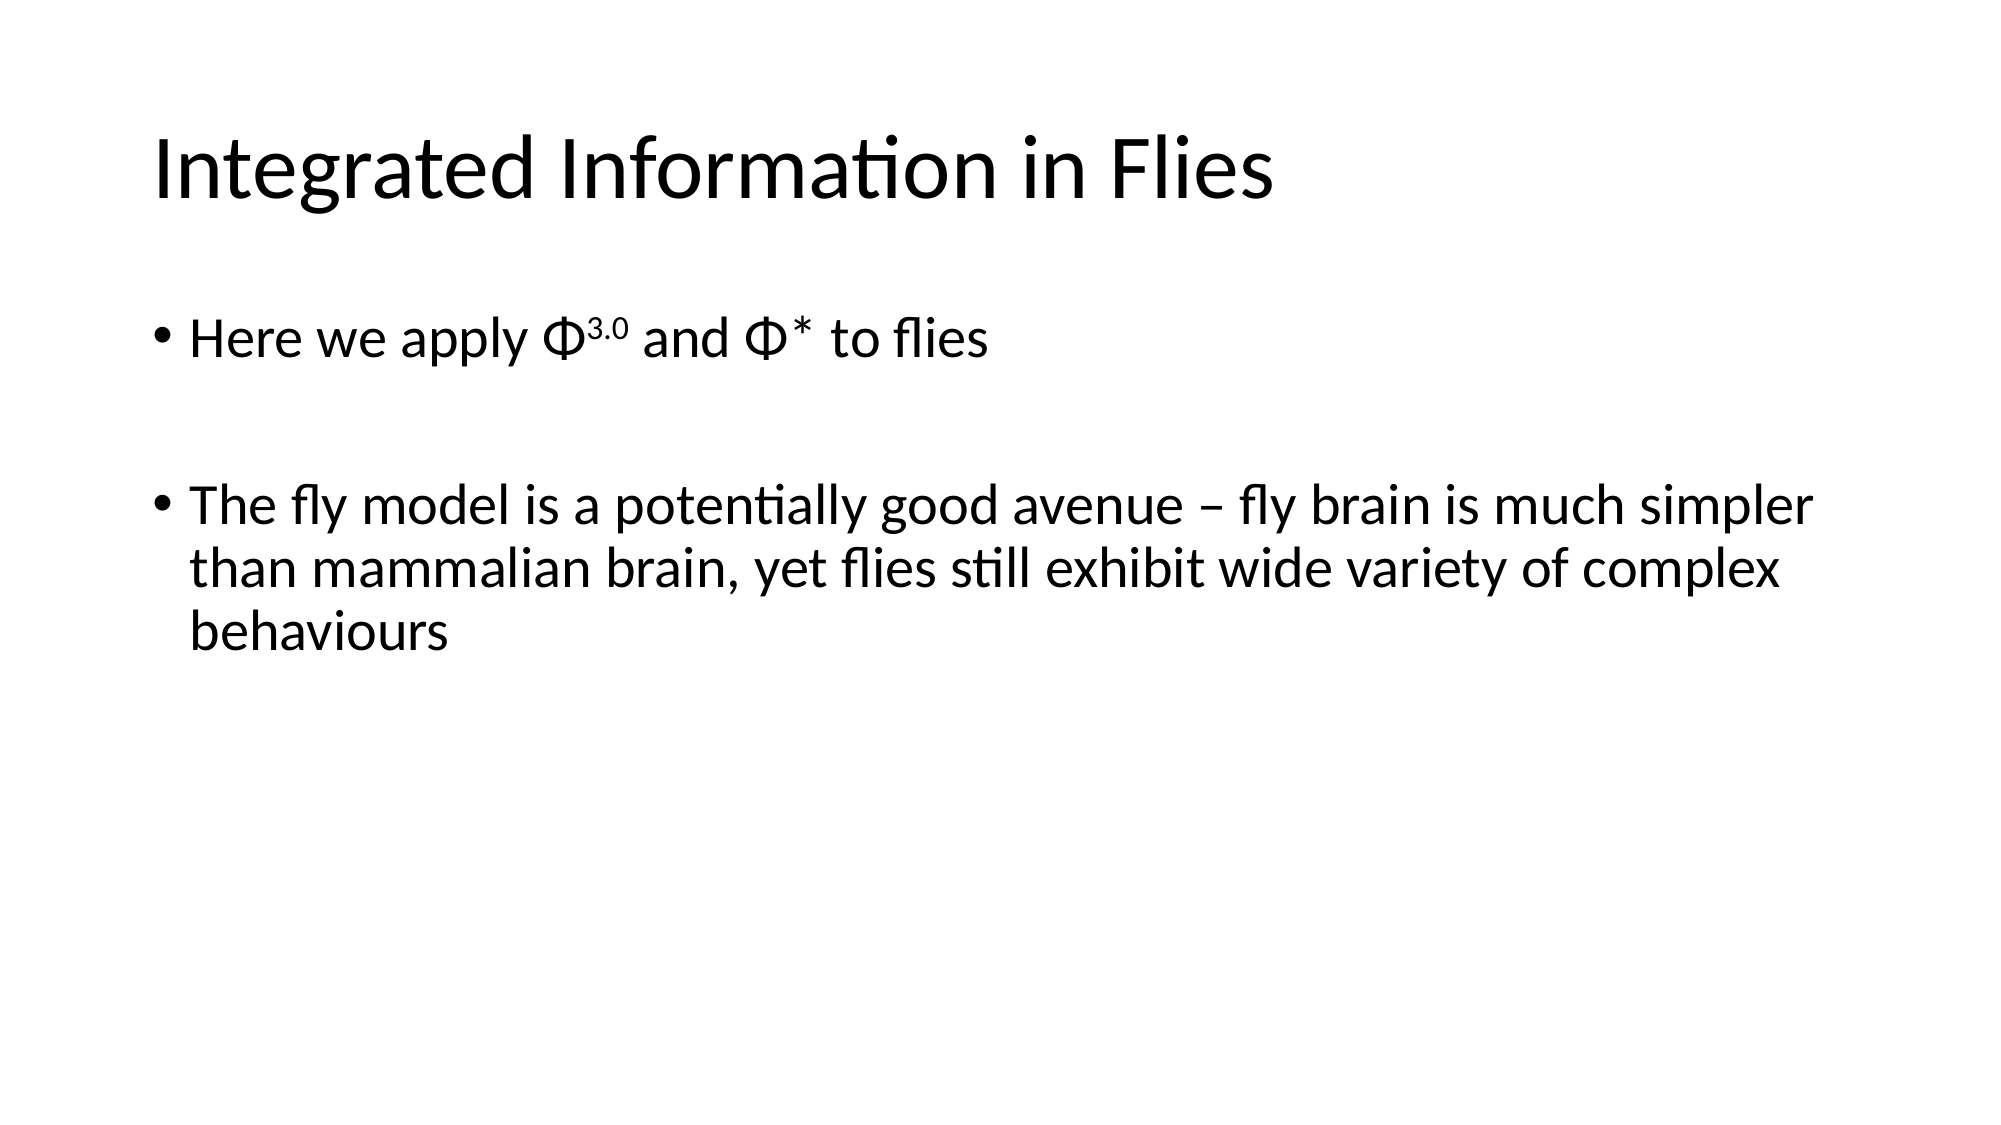

# Integrated Information in Flies
Here we apply Φ3.0 and Φ* to flies

The fly model is a potentially good avenue – fly brain is much simpler than mammalian brain, yet flies still exhibit wide variety of complex behaviours